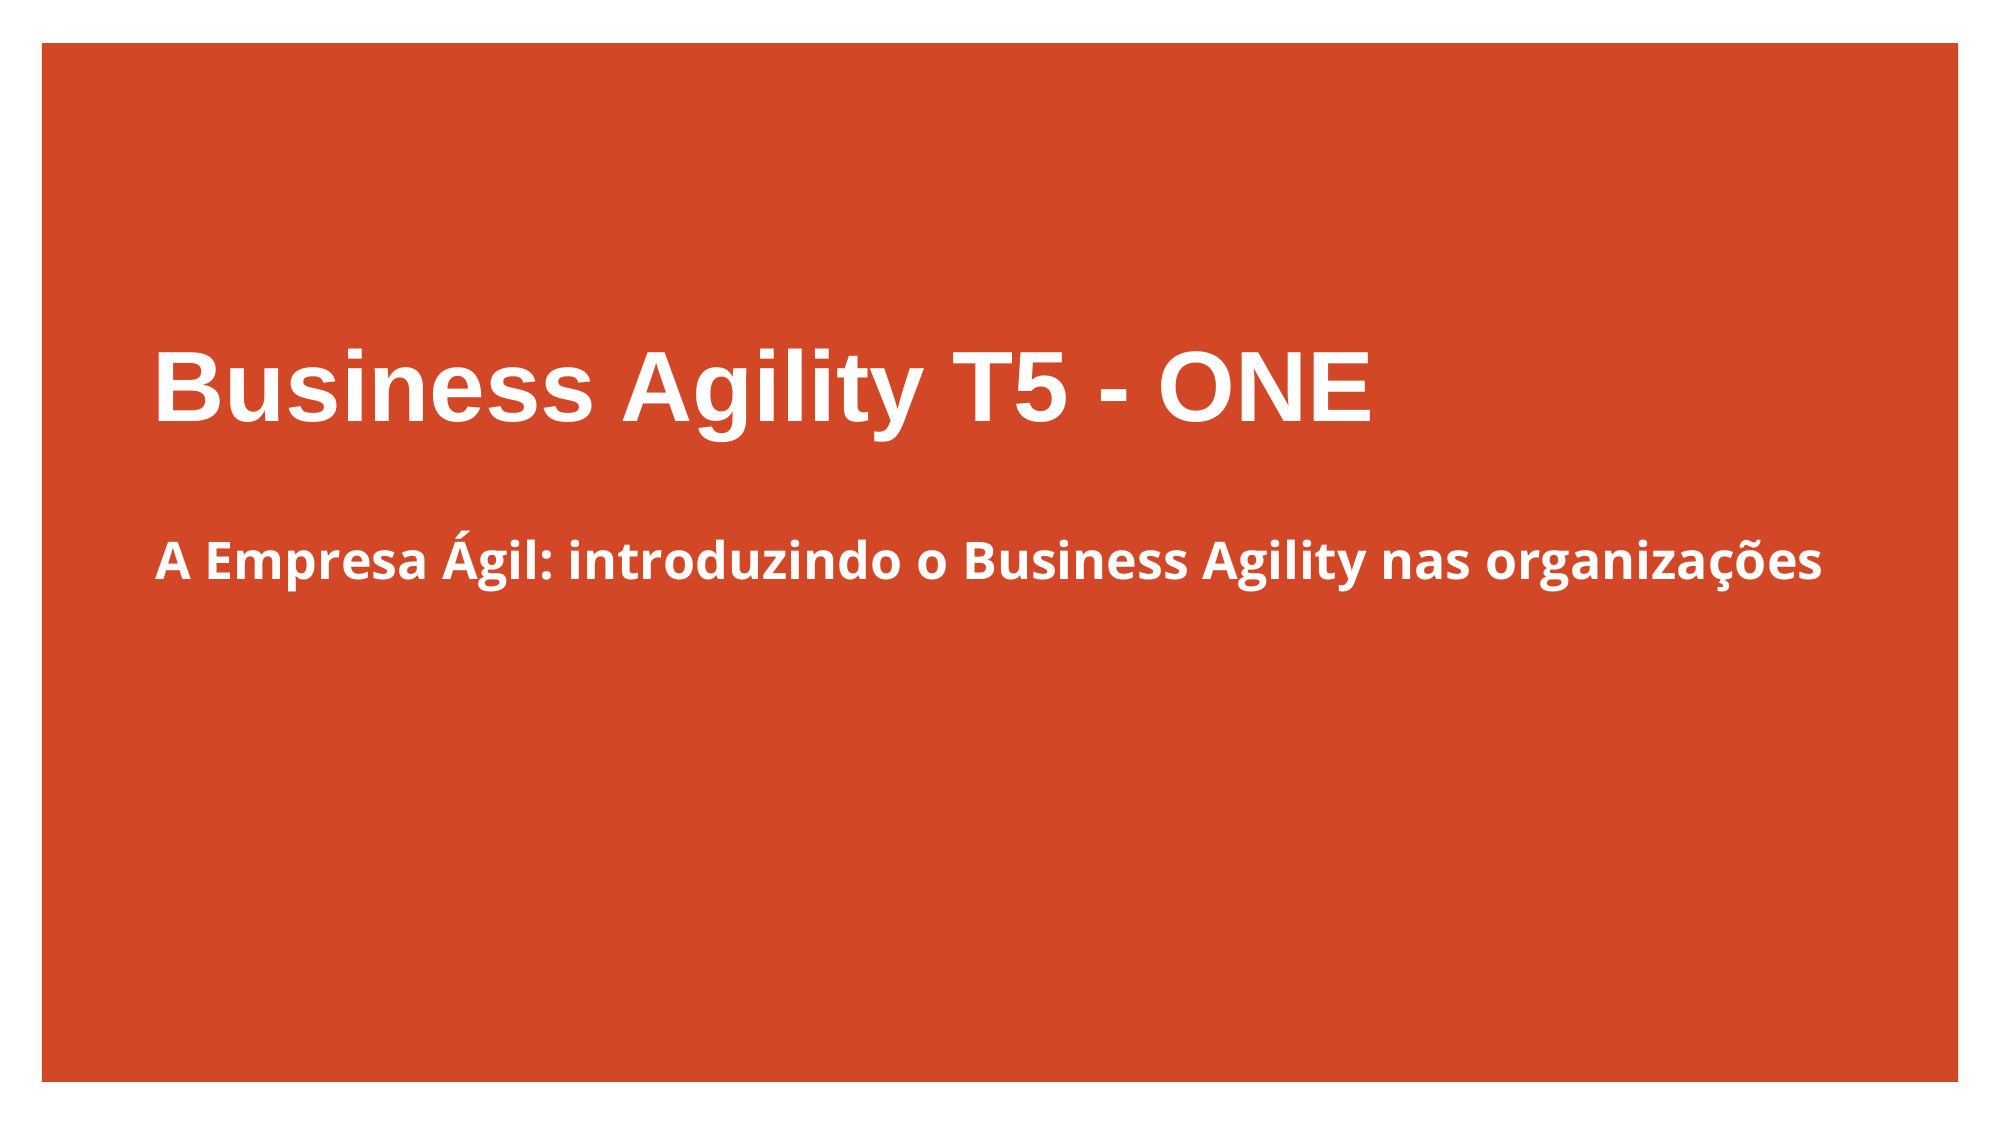

# Business Agility T5 - ONE
A Empresa Ágil: introduzindo o Business Agility nas organizações